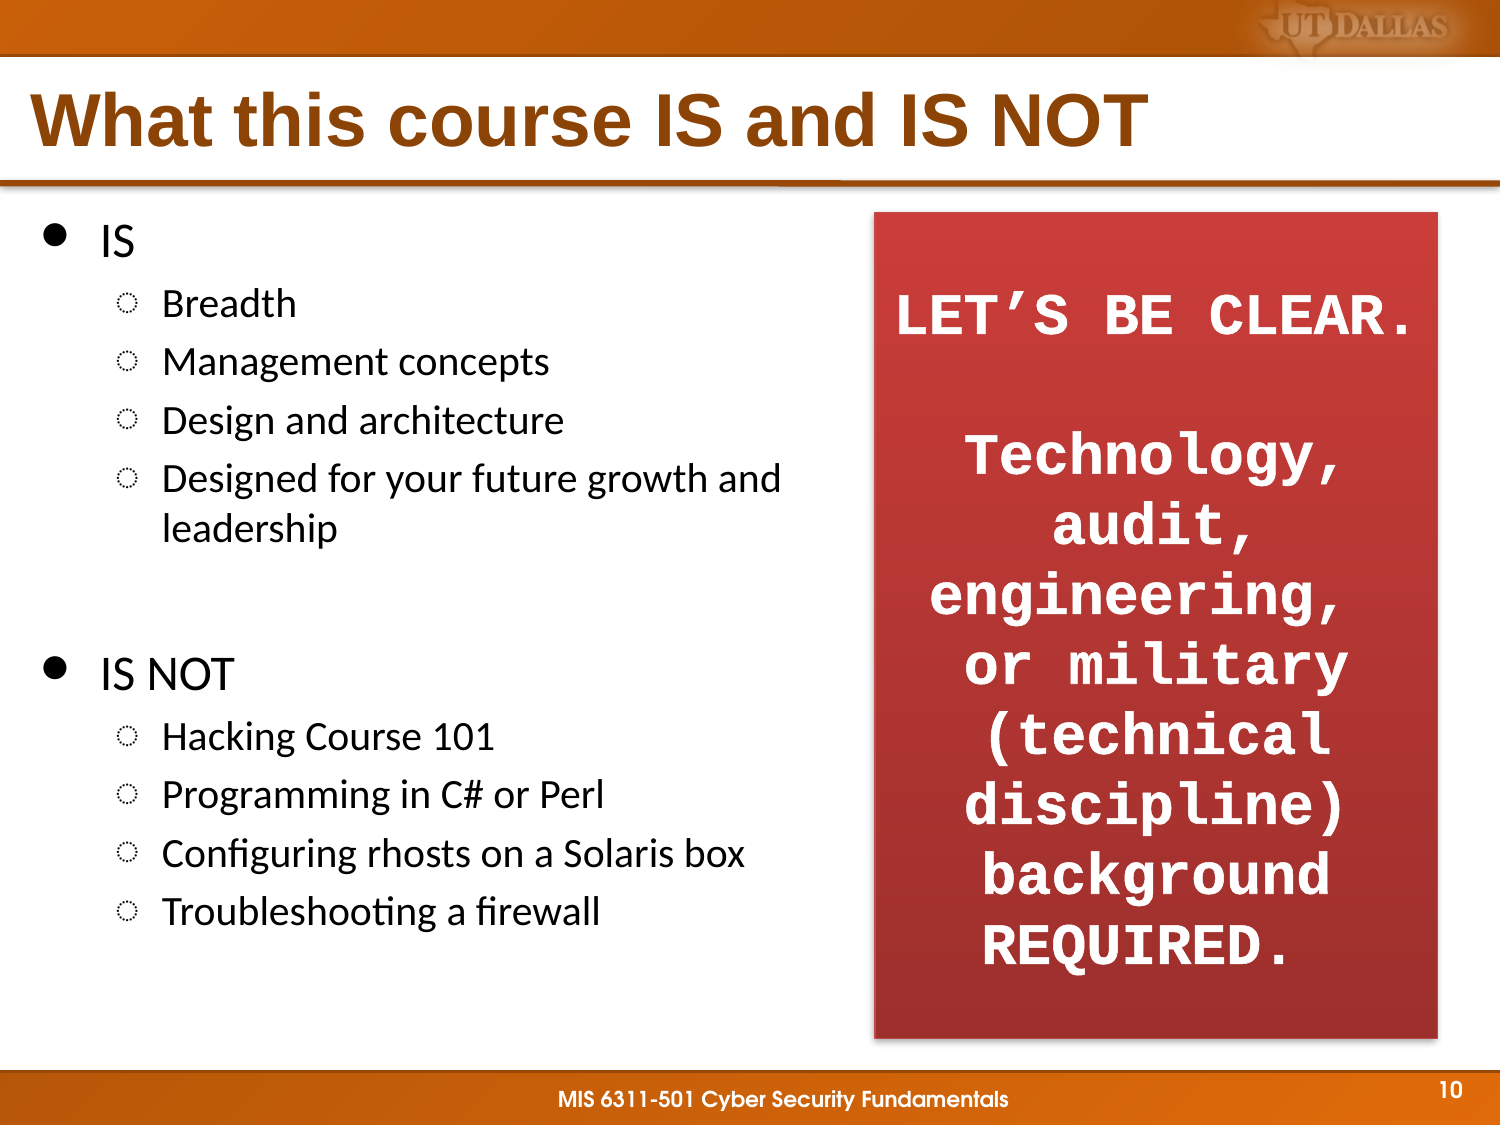

# What this course IS and IS NOT
IS
Breadth
Management concepts
Design and architecture
Designed for your future growth and leadership

IS NOT
Hacking Course 101
Programming in C# or Perl
Configuring rhosts on a Solaris box
Troubleshooting a firewall
LET’S BE CLEAR.

Technology, audit, engineering,
or military (technical discipline) background REQUIRED.
10